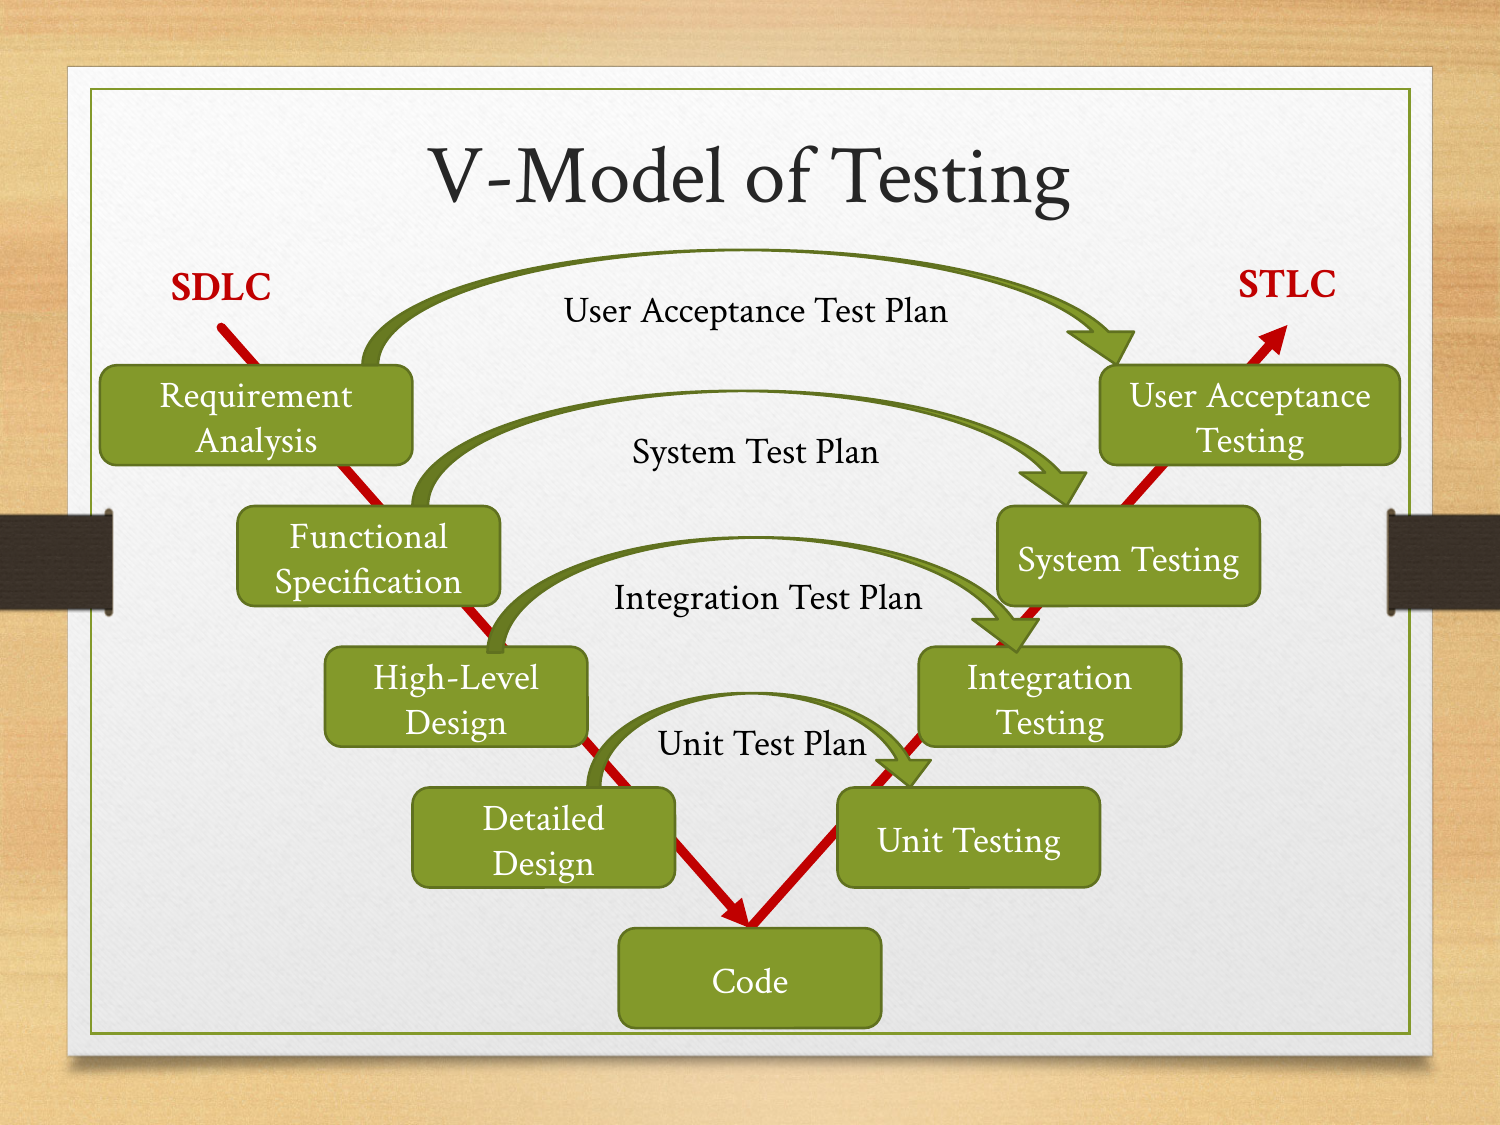

V-Model of Testing
STLC
SDLC
User Acceptance Test Plan
User Acceptance Testing
Requirement Analysis
System Test Plan
Functional Specification
System Testing
Integration Test Plan
High-Level Design
Integration Testing
Unit Test Plan
Detailed Design
Unit Testing
Code